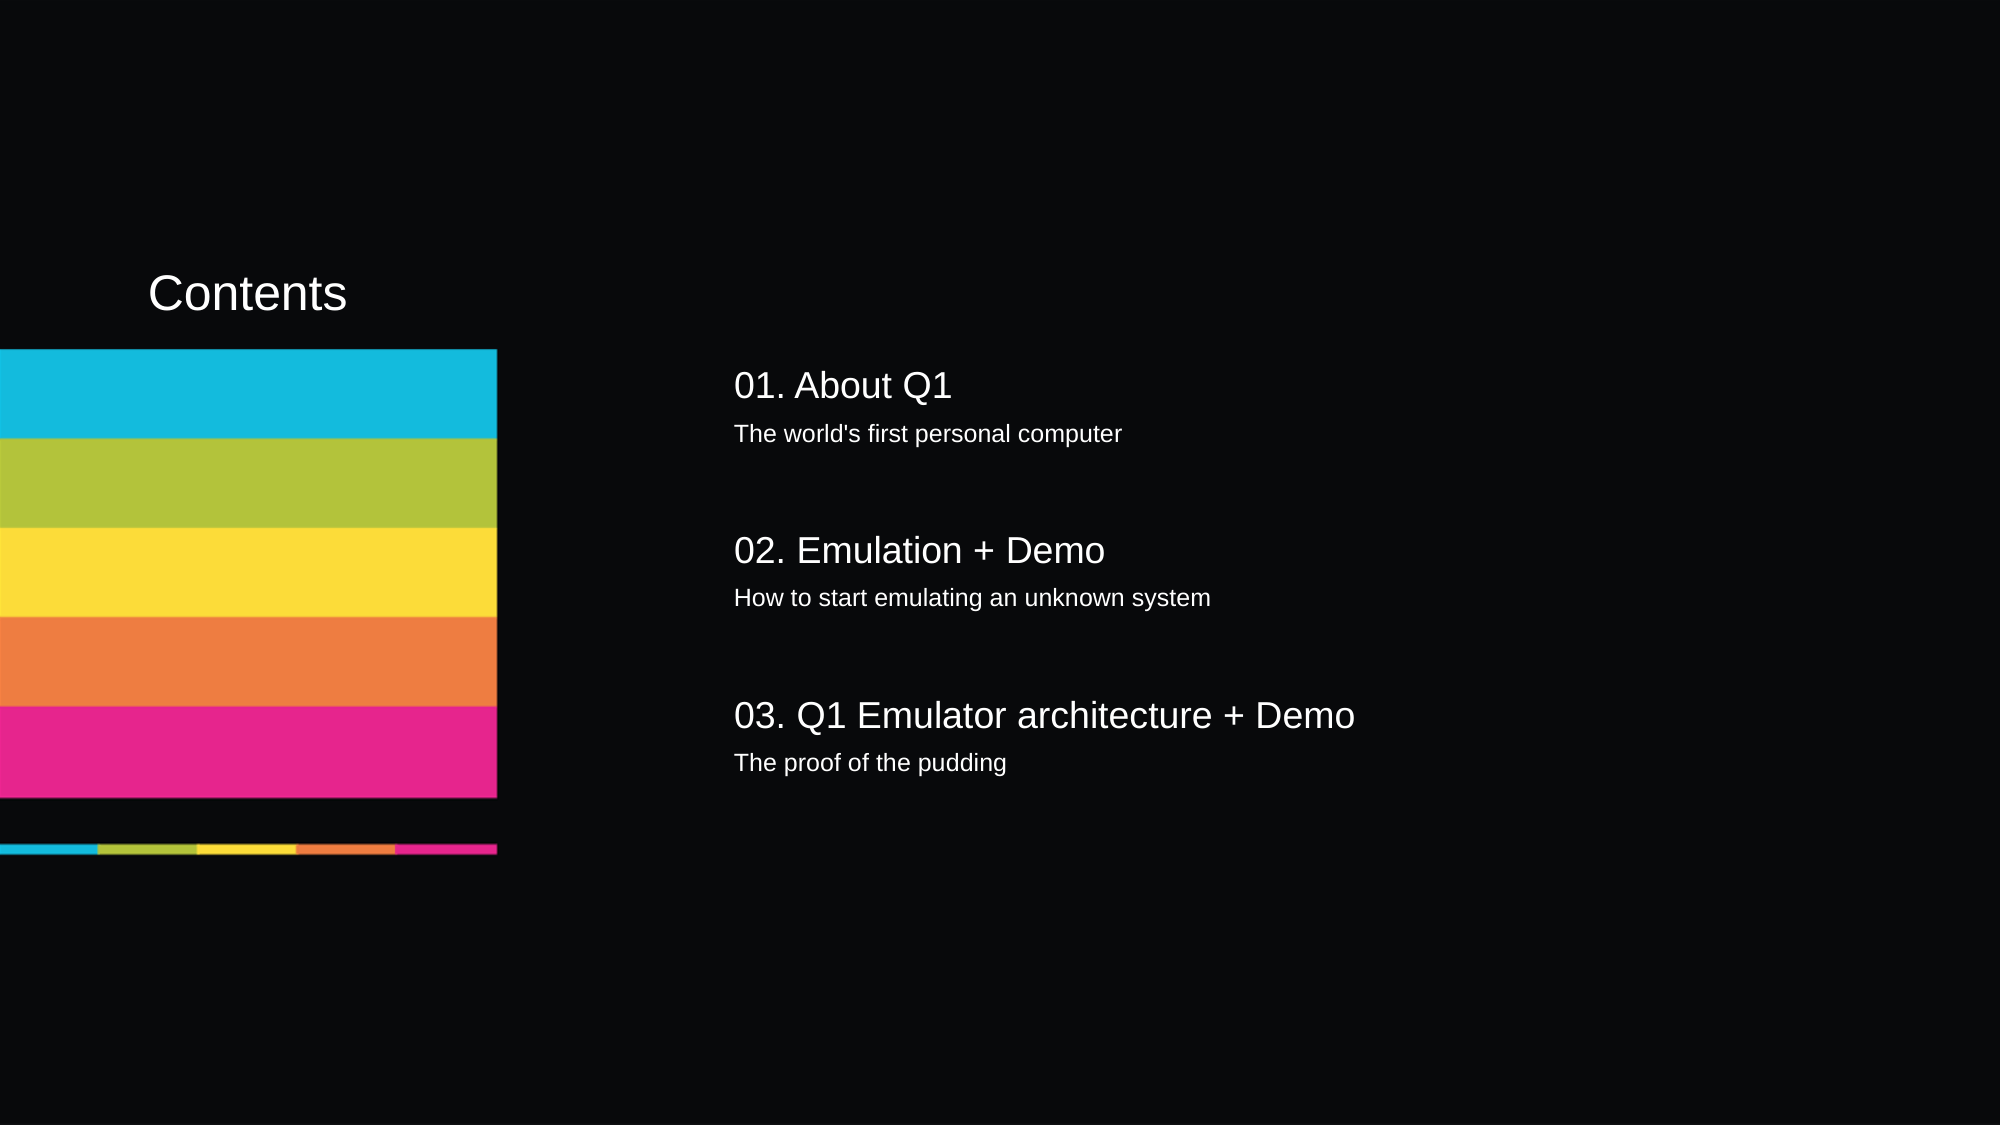

Contents
01. About Q1
The world's first personal computer
02. Emulation + Demo
How to start emulating an unknown system
03. Q1 Emulator architecture + Demo
The proof of the pudding